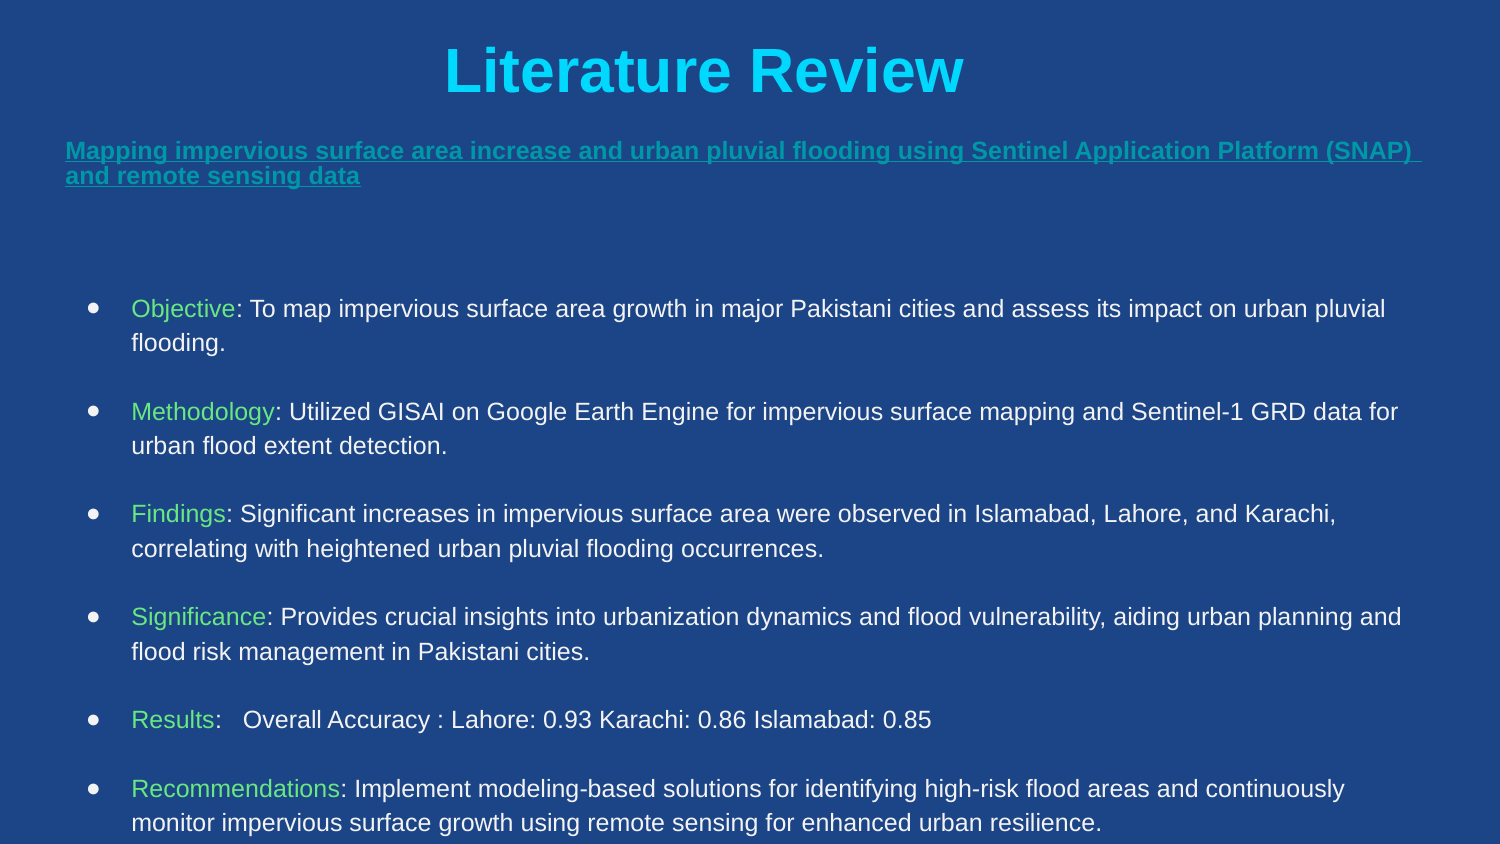

# Literature Review
Mapping impervious surface area increase and urban pluvial flooding using Sentinel Application Platform (SNAP) and remote sensing data

Objective: To map impervious surface area growth in major Pakistani cities and assess its impact on urban pluvial flooding.

Methodology: Utilized GISAI on Google Earth Engine for impervious surface mapping and Sentinel-1 GRD data for urban flood extent detection.

Findings: Significant increases in impervious surface area were observed in Islamabad, Lahore, and Karachi, correlating with heightened urban pluvial flooding occurrences.

Significance: Provides crucial insights into urbanization dynamics and flood vulnerability, aiding urban planning and flood risk management in Pakistani cities.

Results:   Overall Accuracy : Lahore: 0.93 Karachi: 0.86 Islamabad: 0.85

Recommendations: Implement modeling-based solutions for identifying high-risk flood areas and continuously monitor impervious surface growth using remote sensing for enhanced urban resilience.